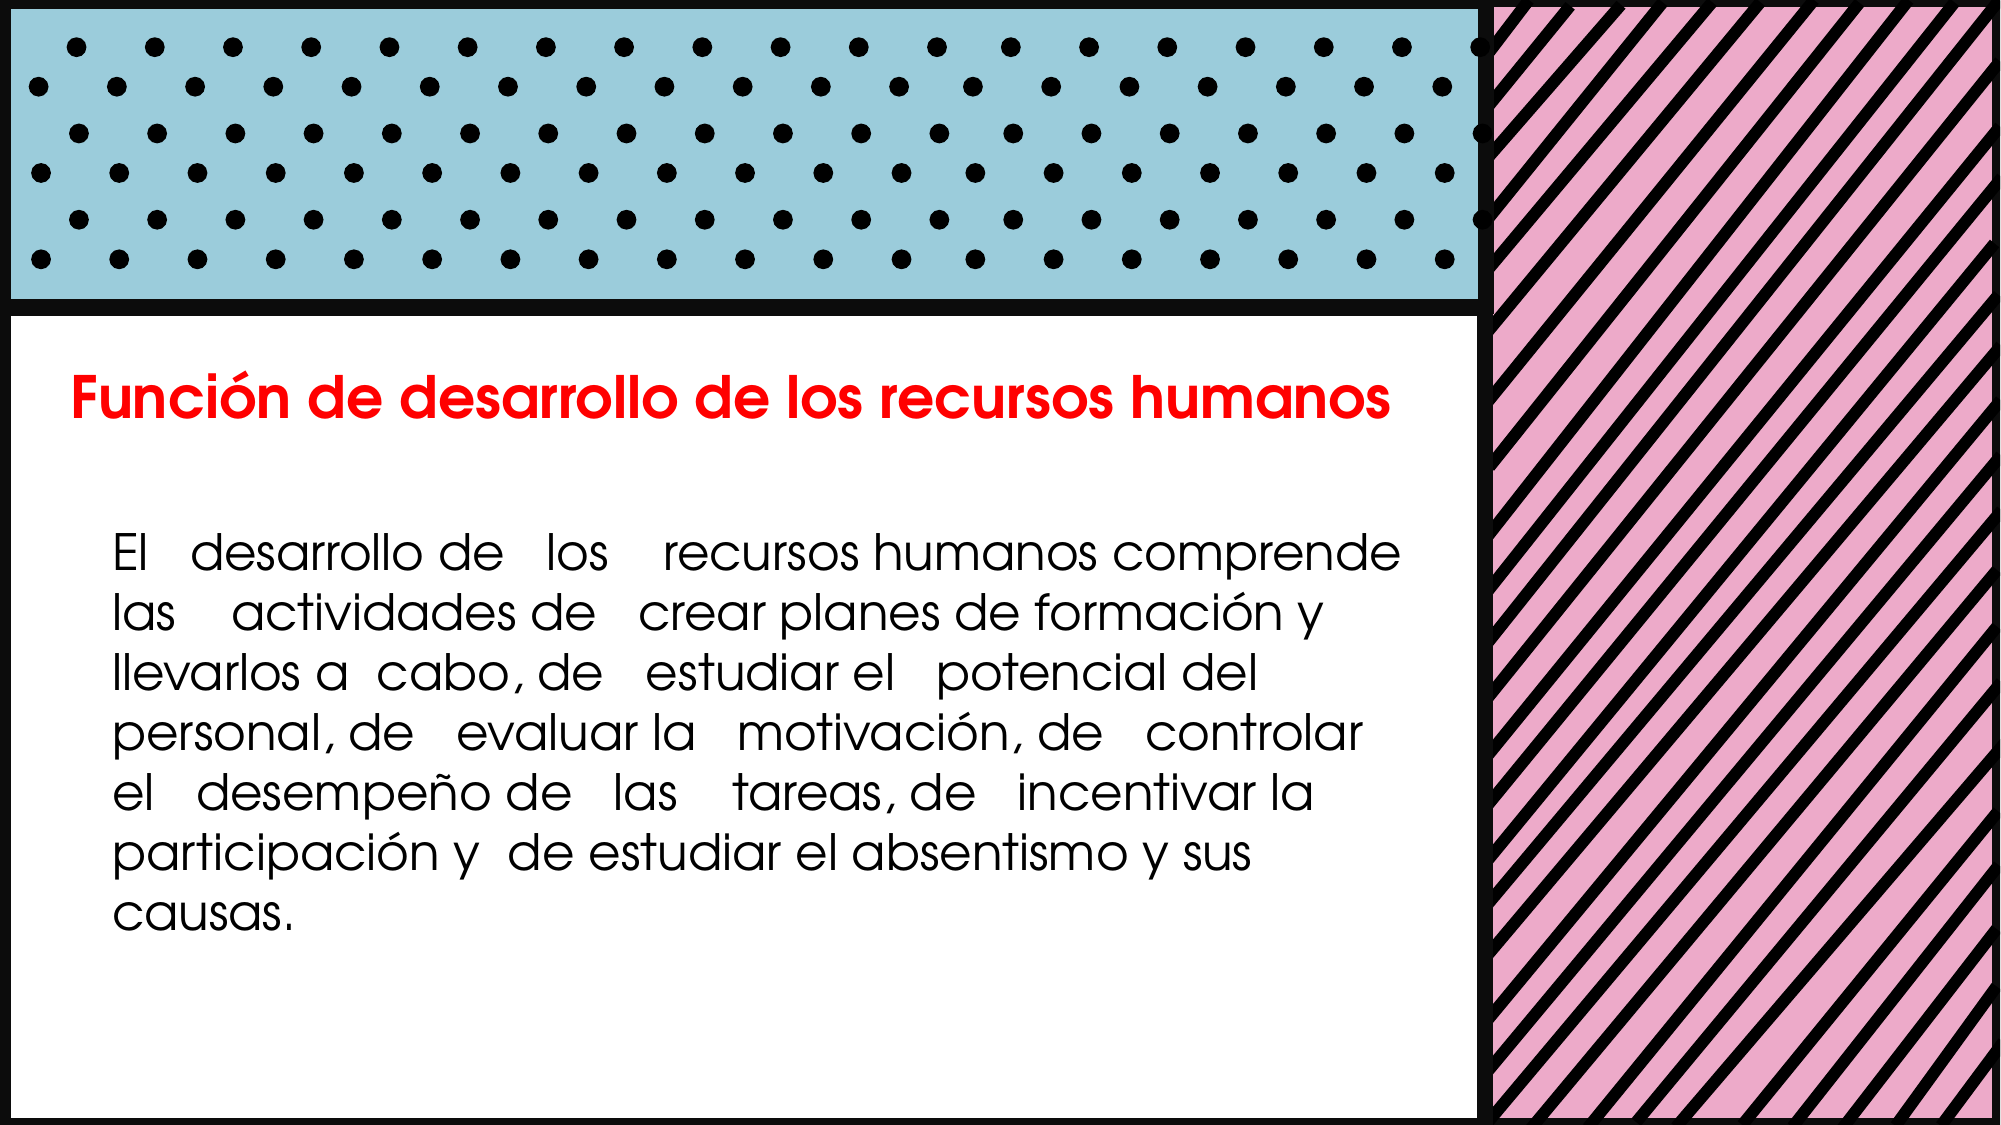

Función de desarrollo de los recursos humanos
El   desarrollo de   los    recursos humanos comprende las    actividades de   crear planes de formación y  llevarlos a  cabo, de   estudiar el   potencial del    personal, de   evaluar la   motivación, de   controlar el   desempeño de   las    tareas, de   incentivar la   participación y  de estudiar el absentismo y sus causas.